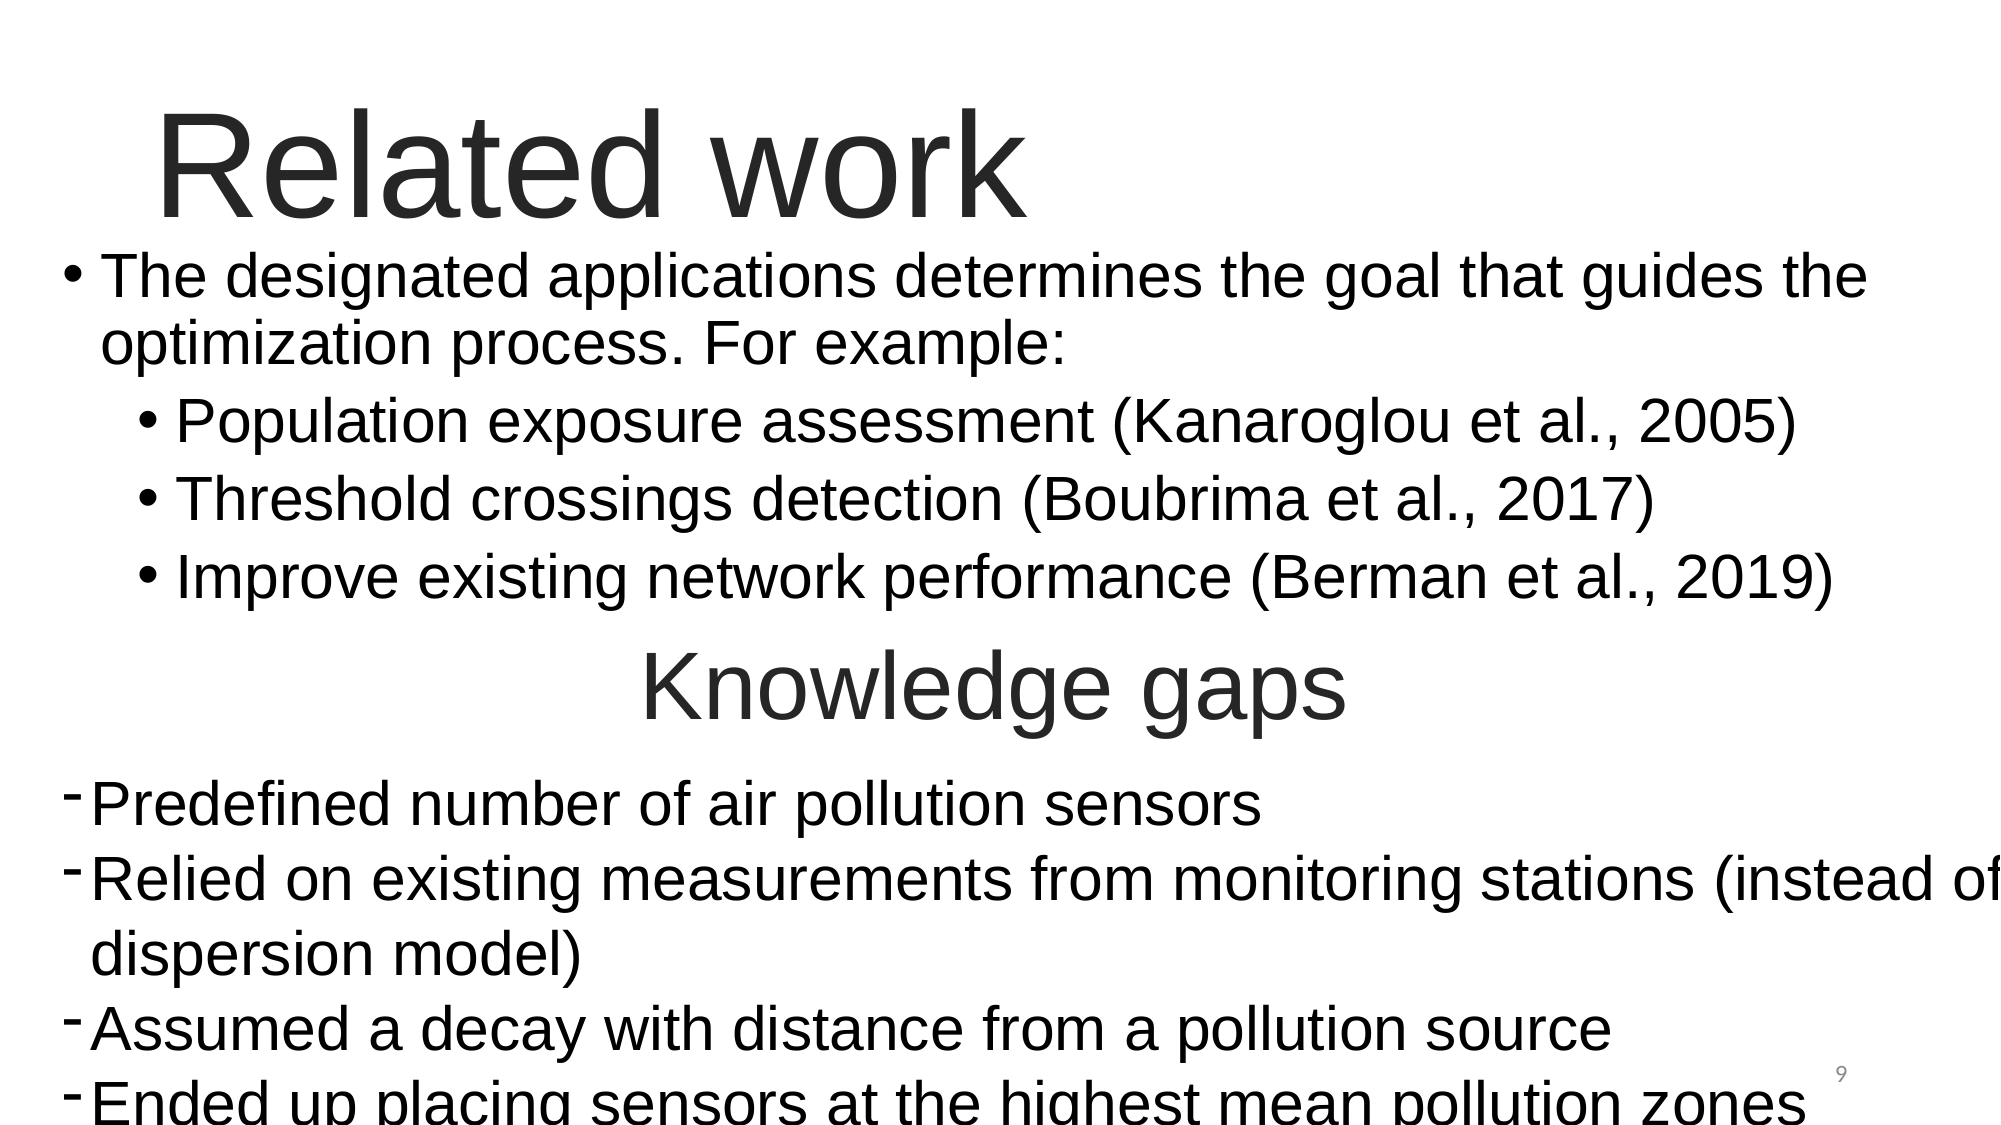

# Related work
The designated applications determines the goal that guides the optimization process. For example:
Population exposure assessment (Kanaroglou et al., 2005)
Threshold crossings detection (Boubrima et al., 2017)
Improve existing network performance (Berman et al., 2019)

Knowledge gaps
Predefined number of air pollution sensors
Relied on existing measurements from monitoring stations (instead of using a dispersion model)
Assumed a decay with distance from a pollution source
Ended up placing sensors at the highest mean pollution zones
9